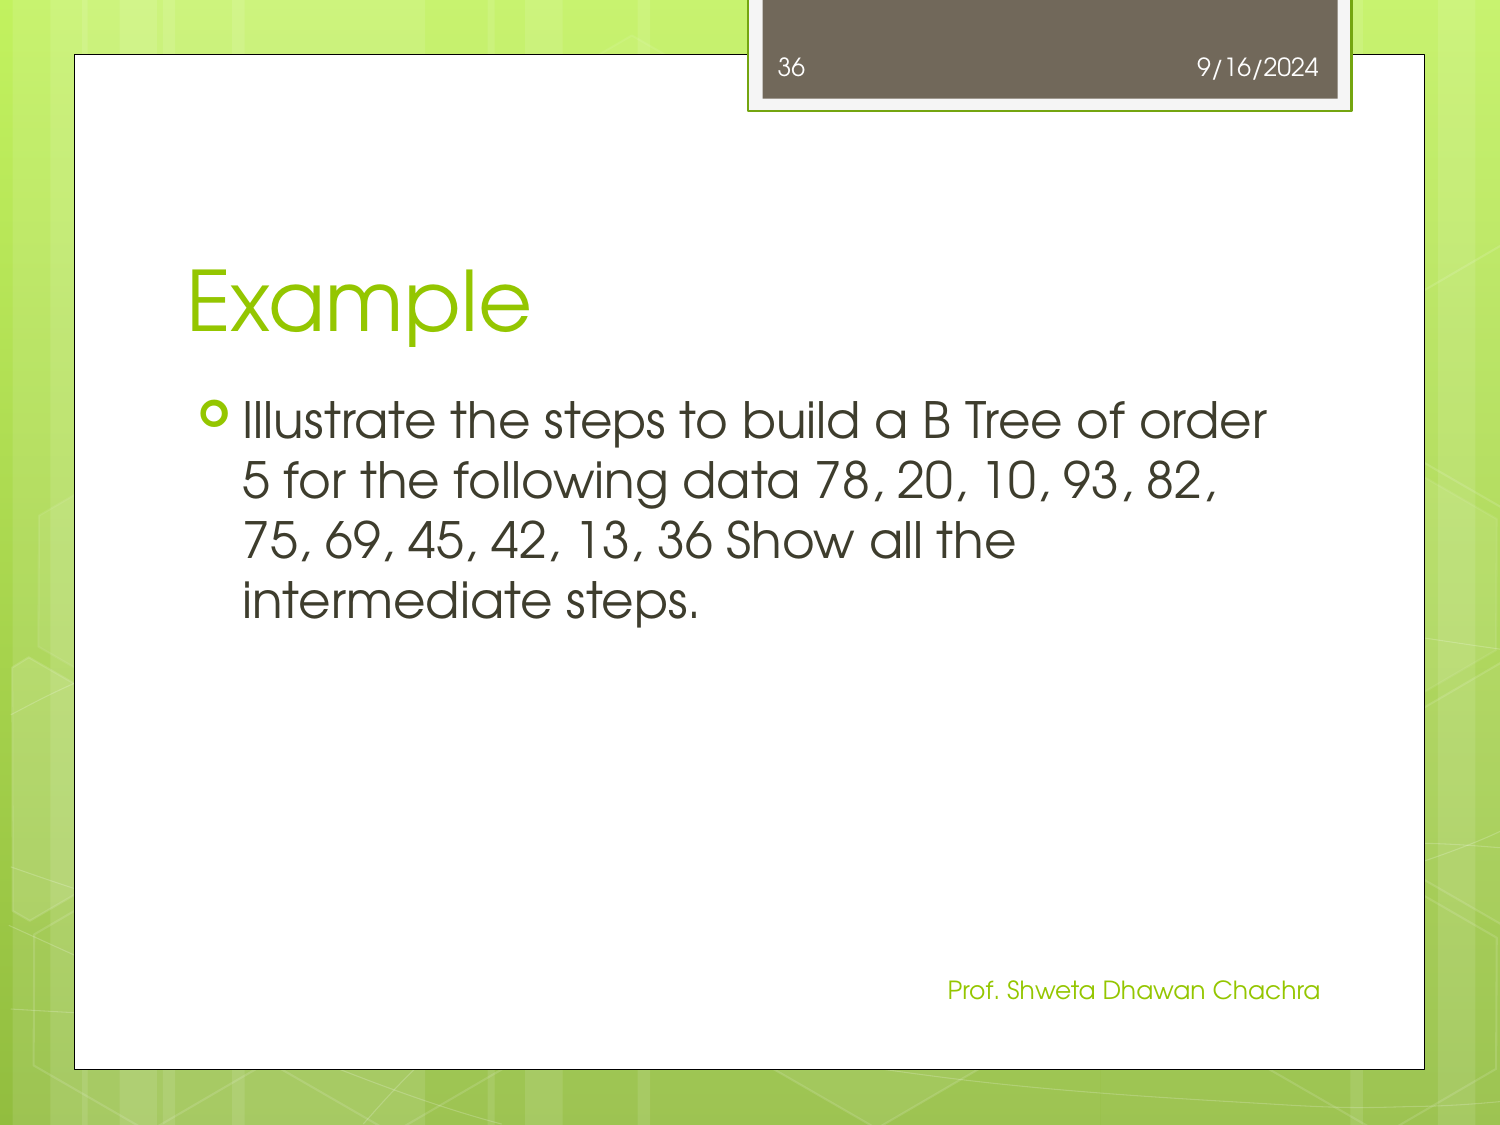

36
9/16/2024
# Example
Illustrate the steps to build a B Tree of order 5 for the following data 78, 20, 10, 93, 82, 75, 69, 45, 42, 13, 36 Show all the intermediate steps.
Prof. Shweta Dhawan Chachra